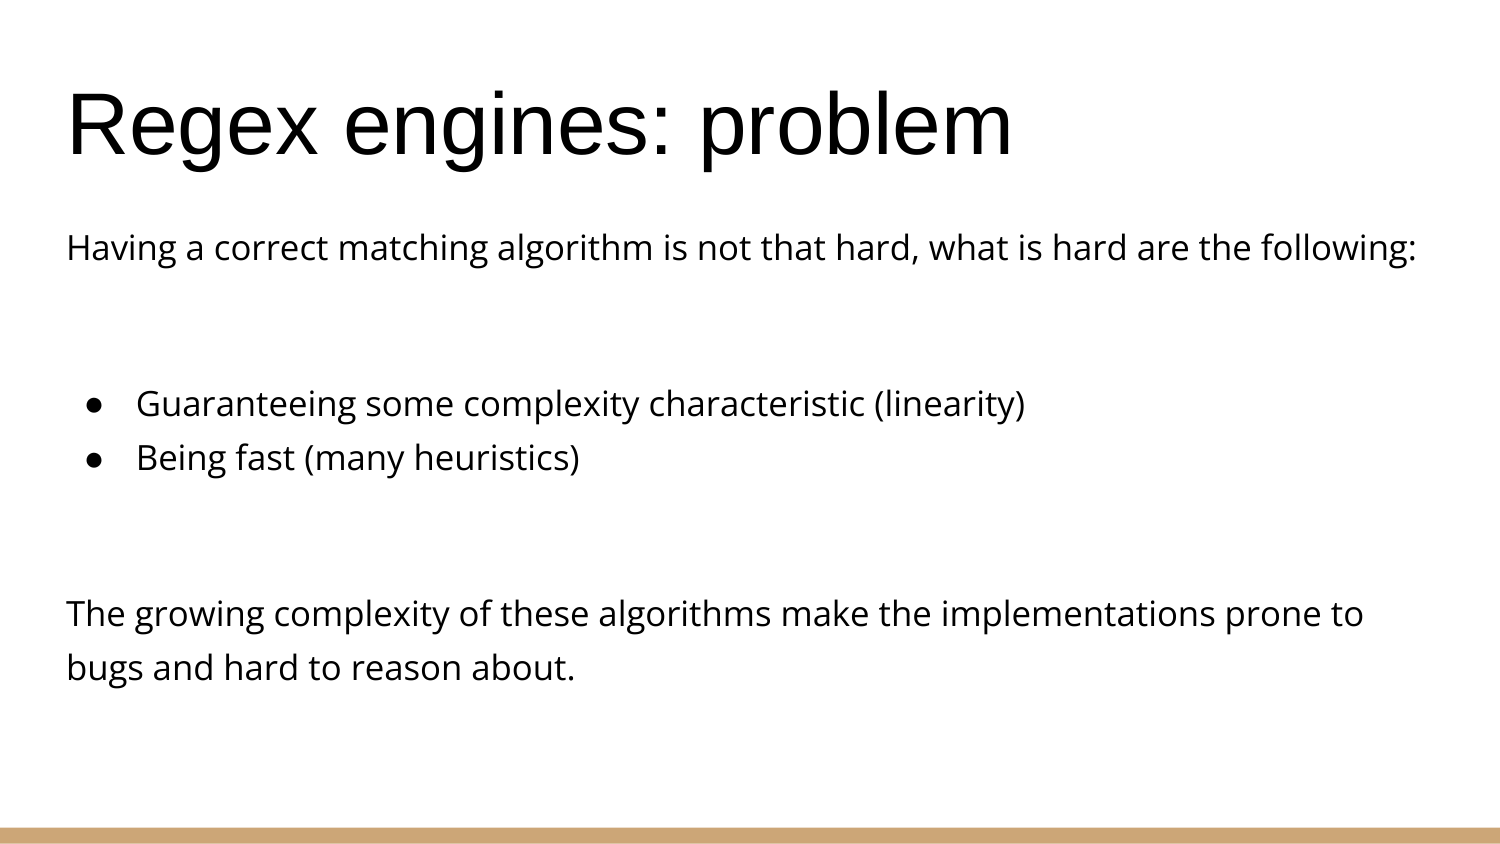

# Regex engines: problem
Having a correct matching algorithm is not that hard, what is hard are the following:

Guaranteeing some complexity characteristic (linearity)
Being fast (many heuristics)

The growing complexity of these algorithms make the implementations prone to bugs and hard to reason about.